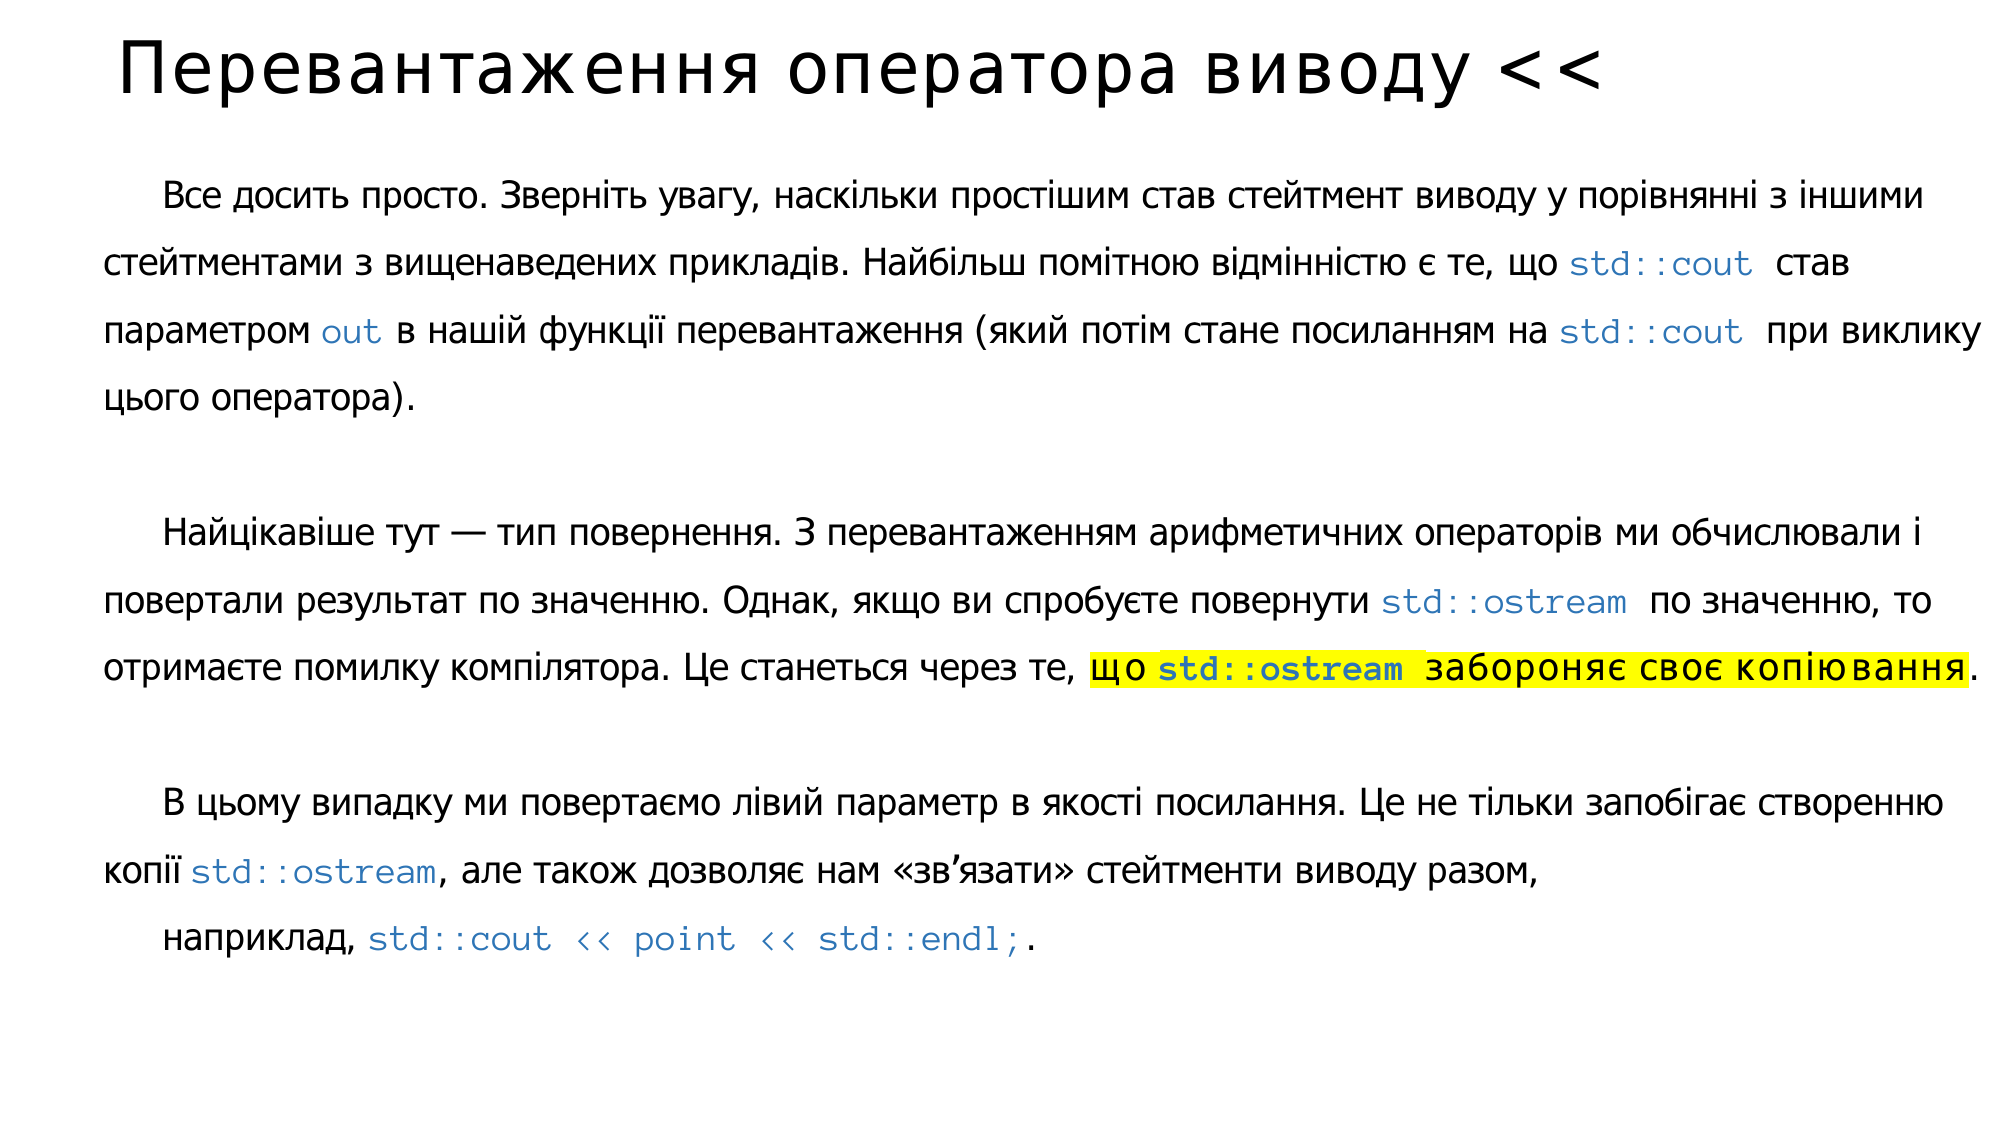

# Перевантаження оператора виводу <<
Все досить просто. Зверніть увагу, наскільки простішим став стейтмент виводу у порівнянні з іншими стейтментами з вищенаведених прикладів. Найбільш помітною відмінністю є те, що std::cout став параметром out в нашій функції перевантаження (який потім стане посиланням на std::cout при виклику цього оператора).

Найцікавіше тут — тип повернення. З перевантаженням арифметичних операторів ми обчислювали і повертали результат по значенню. Однак, якщо ви спробуєте повернути std::ostream по значенню, то отримаєте помилку компілятора. Це станеться через те, що std::ostream забороняє своє копіювання.

В цьому випадку ми повертаємо лівий параметр в якості посилання. Це не тільки запобігає створенню копії std::ostream, але також дозволяє нам «зв’язати» стейтменти виводу разом,
наприклад, std::cout << point << std::endl;.